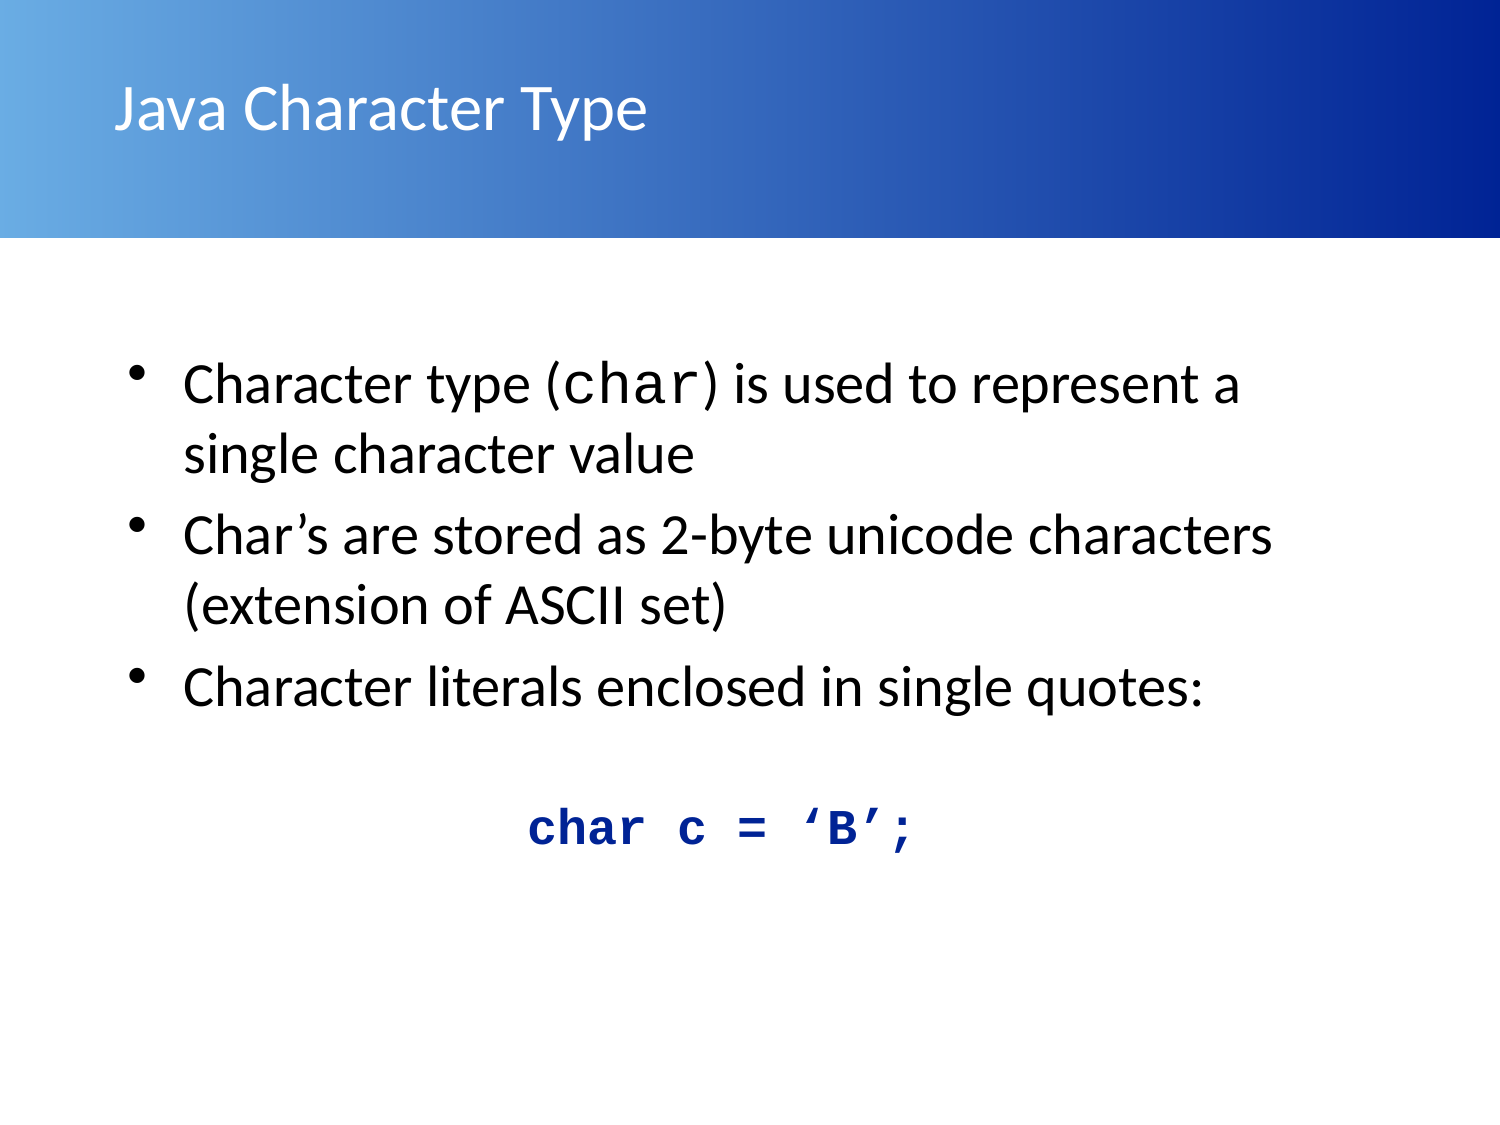

# Java Character Type

Character type (char) is used to represent a single character value
Char’s are stored as 2-byte unicode characters (extension of ASCII set)
Character literals enclosed in single quotes:

char c = ‘B’;